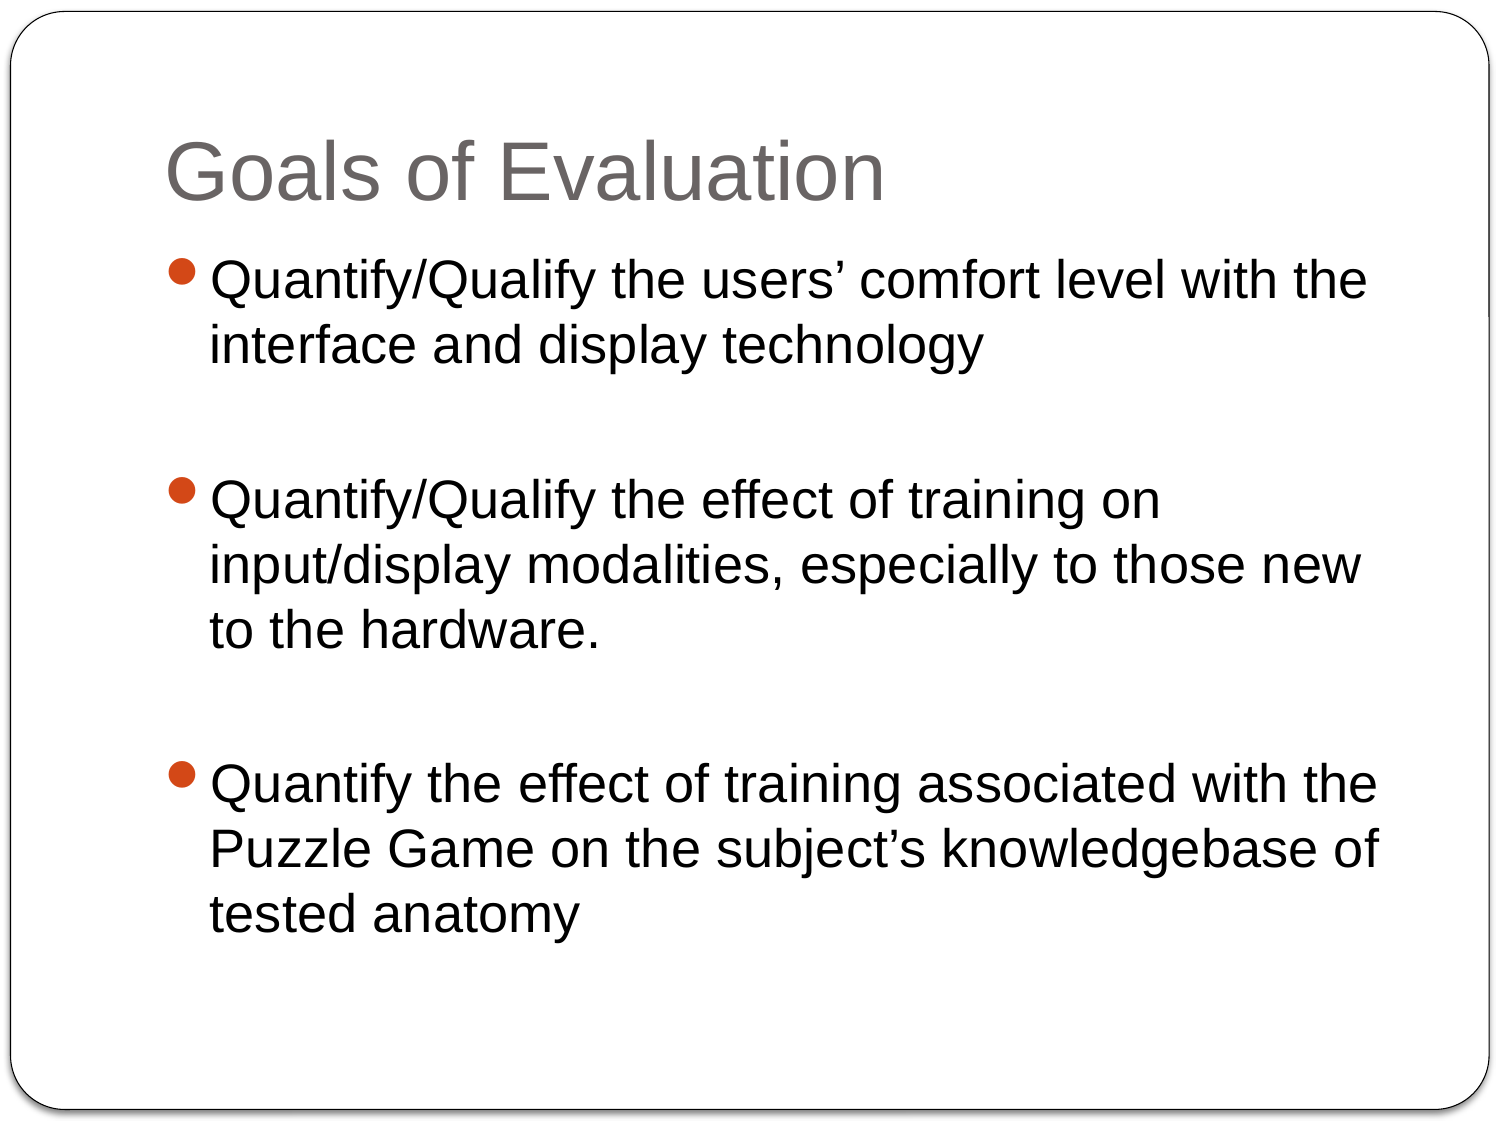

# Goals of Evaluation
Quantify/Qualify the users’ comfort level with the interface and display technology

Quantify/Qualify the effect of training on input/display modalities, especially to those new to the hardware.

Quantify the effect of training associated with the Puzzle Game on the subject’s knowledgebase of tested anatomy